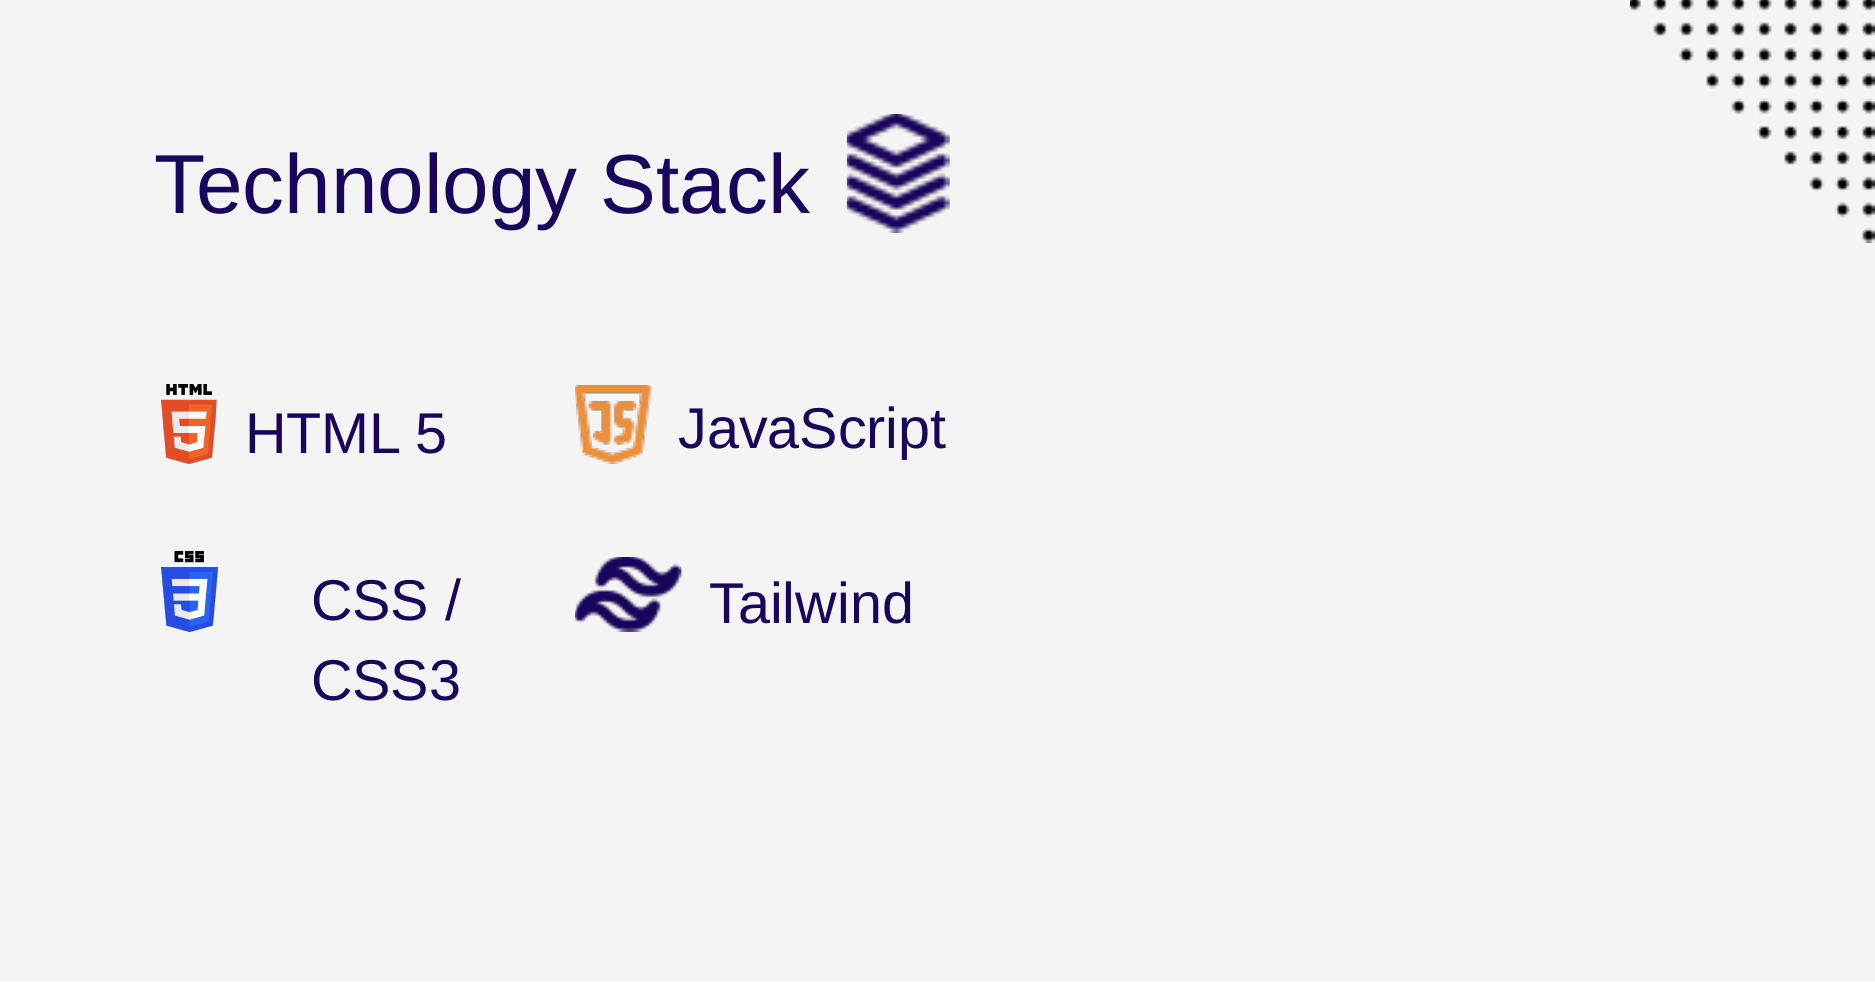

Technology Stack

JavaScript
HTML 5

CSS / CSS3

Tailwind